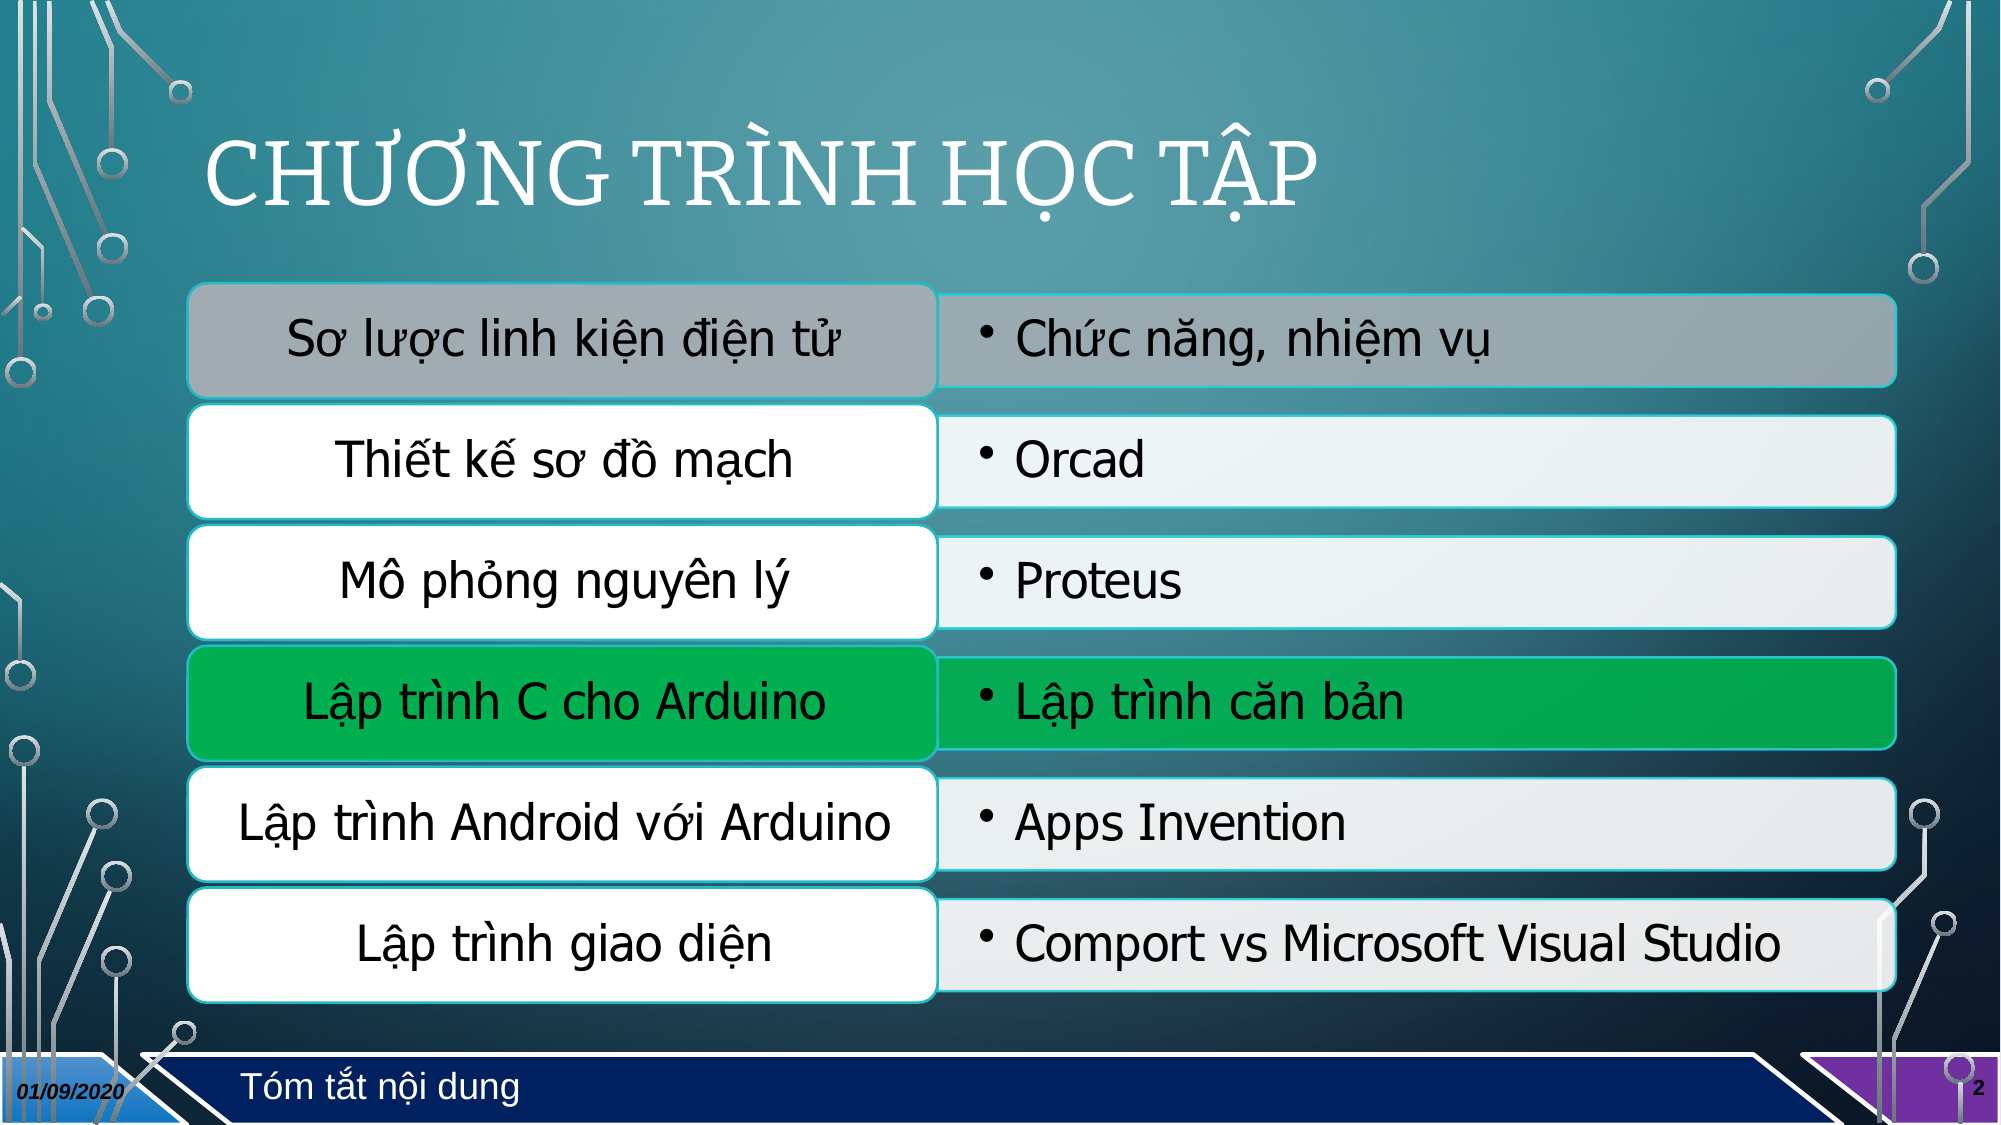

# CHƯƠNG TRÌNH HỌC TẬP
Chức năng, nhiệm vụ
Sơ lược linh kiện điện tử
Orcad
Thiết kế sơ đồ mạch
Proteus
Mô phỏng nguyên lý
Lập trình căn bản
Lập trình C cho Arduino
Apps Invention
Lập trình Android với Arduino
Comport vs Microsoft Visual Studio
Lập trình giao diện
Tóm tắt nội dung